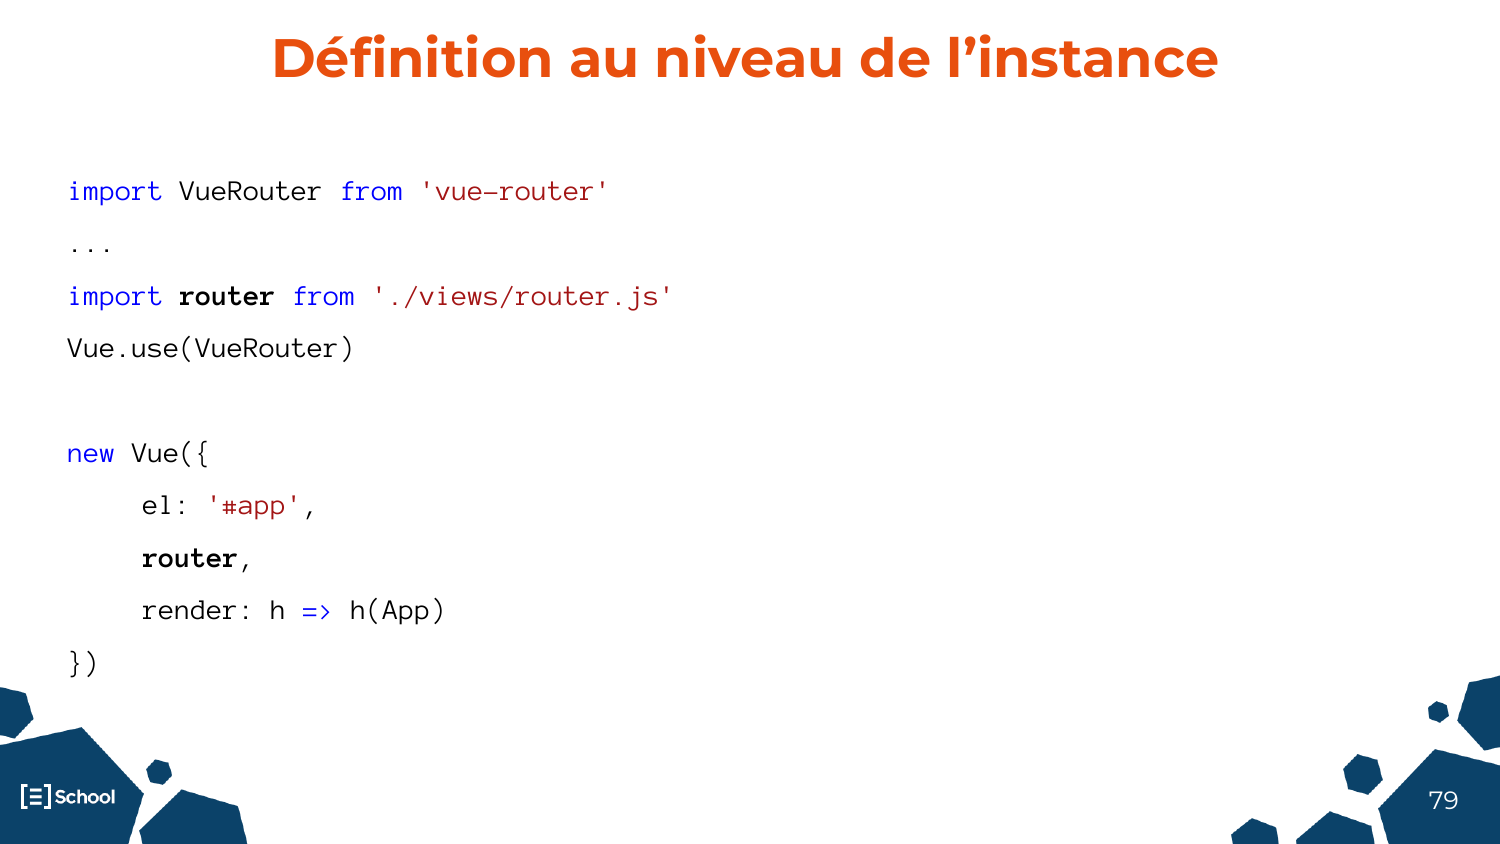

# Définition au niveau de l’instance
import VueRouter from 'vue-router'
...
import router from './views/router.js'
Vue.use(VueRouter)

new Vue({
el: '#app',
router,
render: h => h(App)
})
79